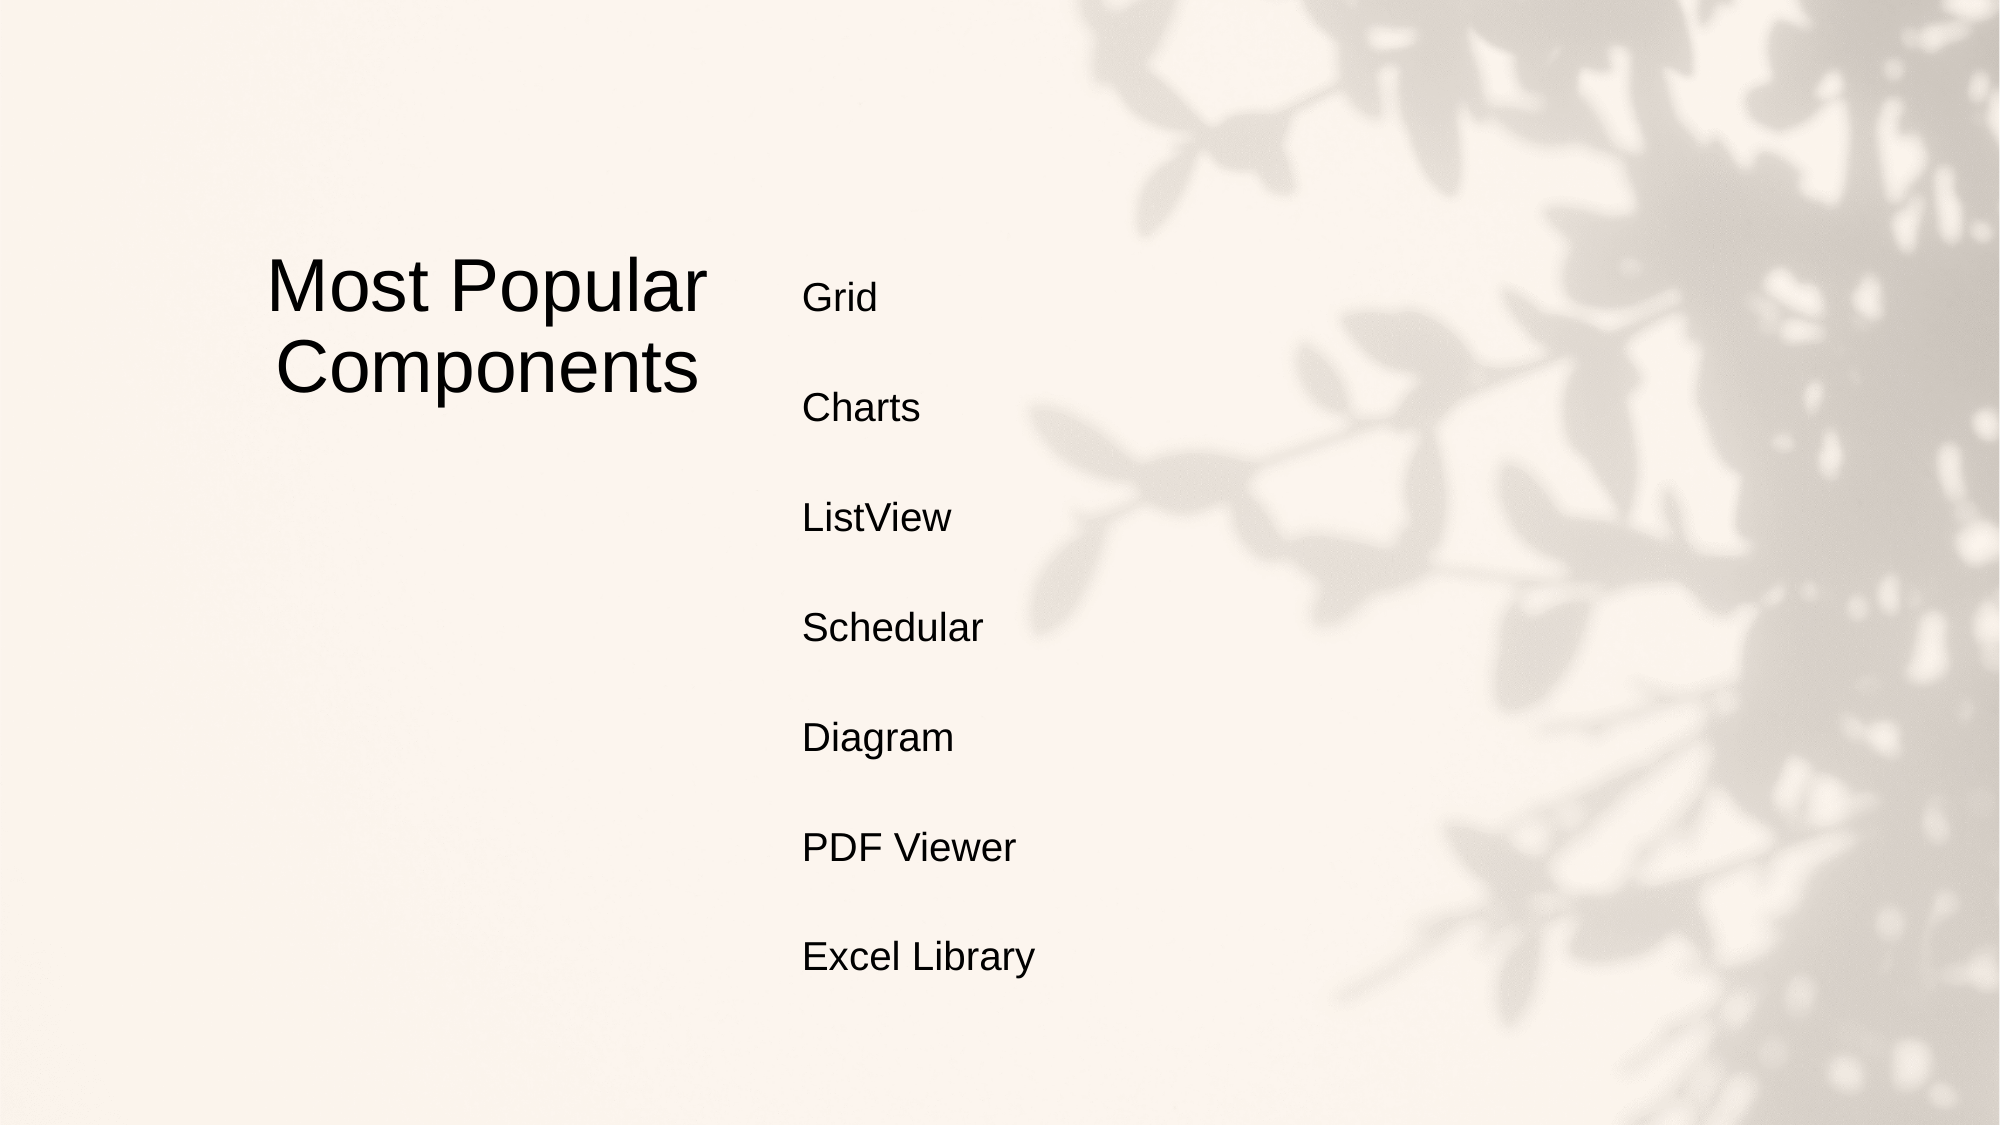

Grid
Charts
ListView
Schedular
Diagram
PDF Viewer
Excel Library
# Most Popular Components